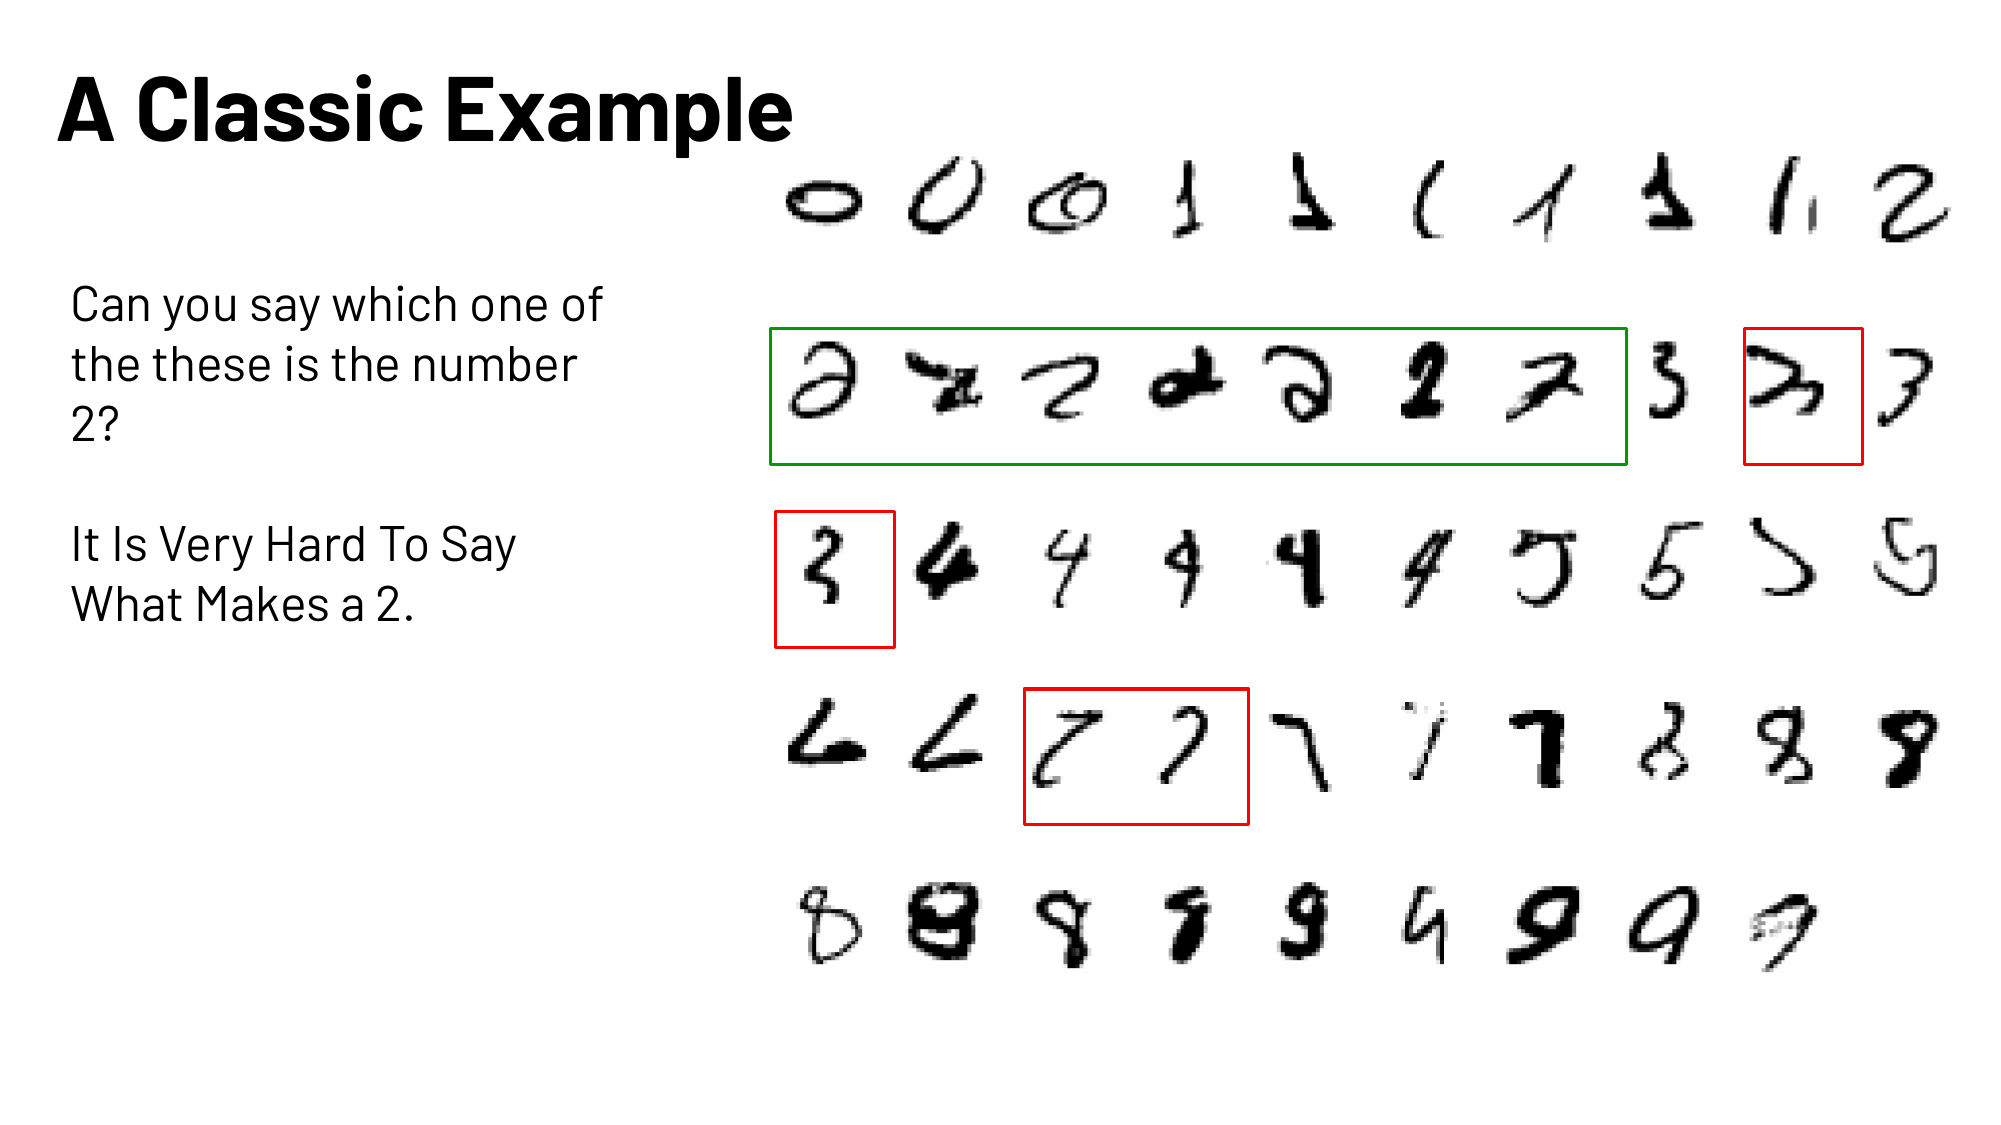

# A Classic Example

Can you say which one of the these is the number 2?

It Is Very Hard To Say What Makes a 2.